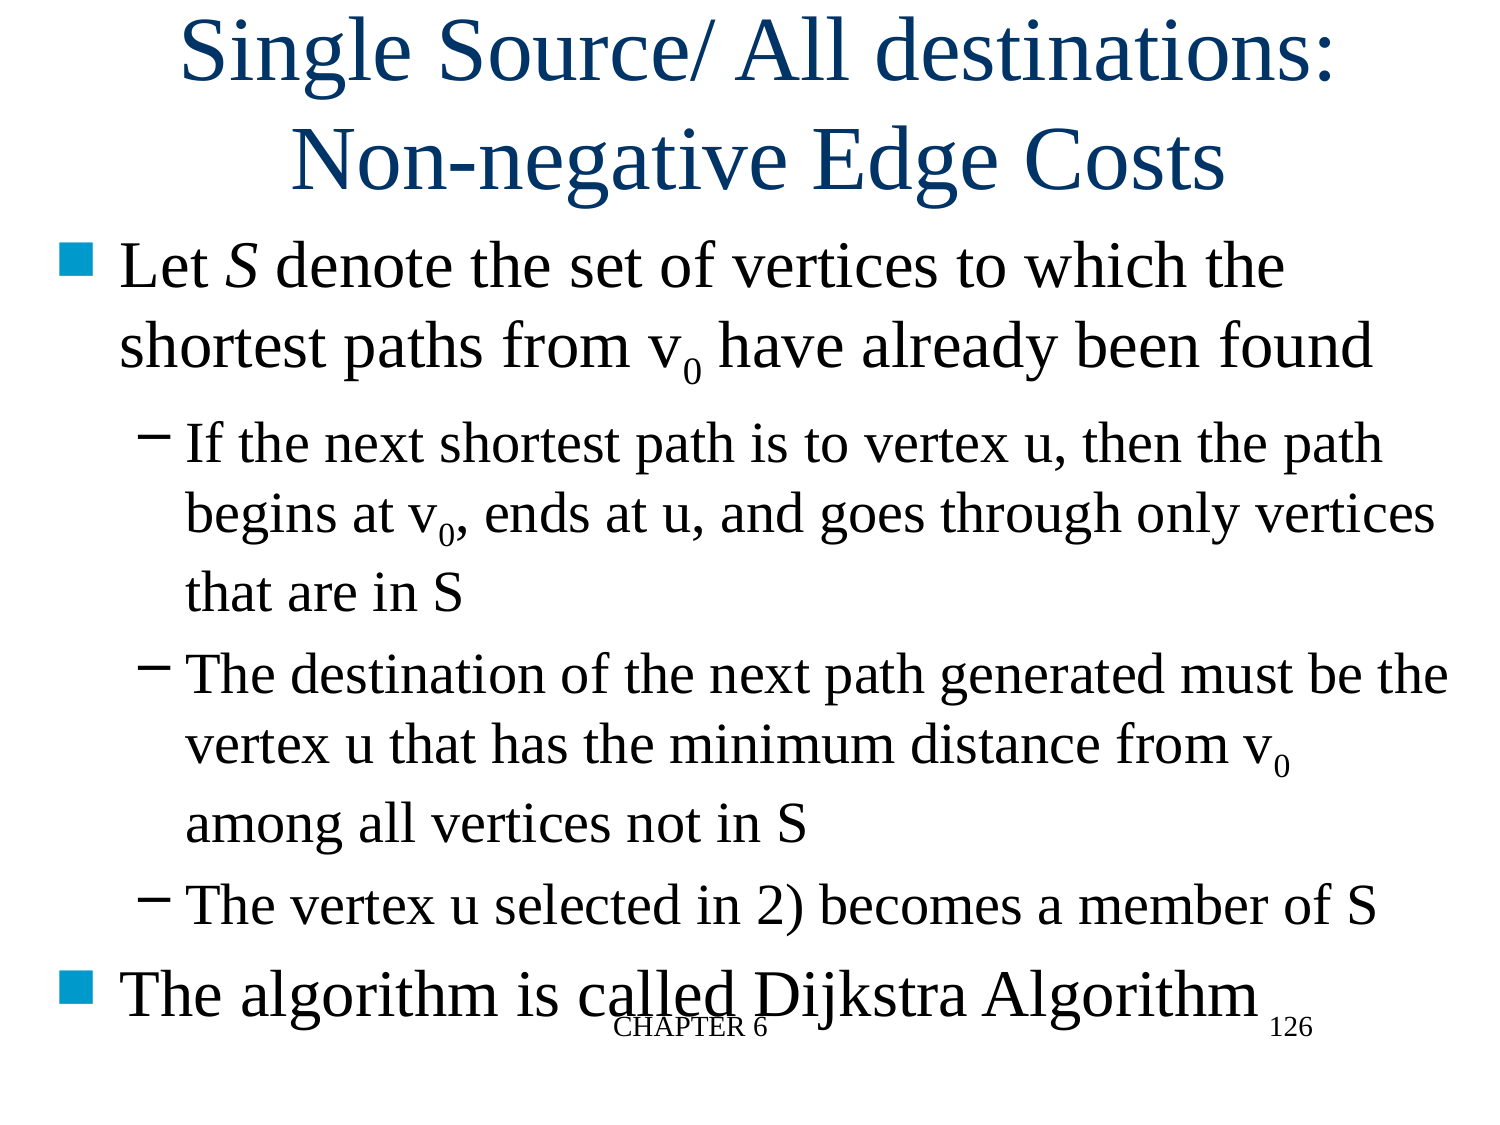

Single Source/ All destinations: Non-negative Edge Costs
Let S denote the set of vertices to which the shortest paths from v0 have already been found
If the next shortest path is to vertex u, then the path begins at v0, ends at u, and goes through only vertices that are in S
The destination of the next path generated must be the vertex u that has the minimum distance from v0 among all vertices not in S
The vertex u selected in 2) becomes a member of S
The algorithm is called Dijkstra Algorithm
CHAPTER 6
126